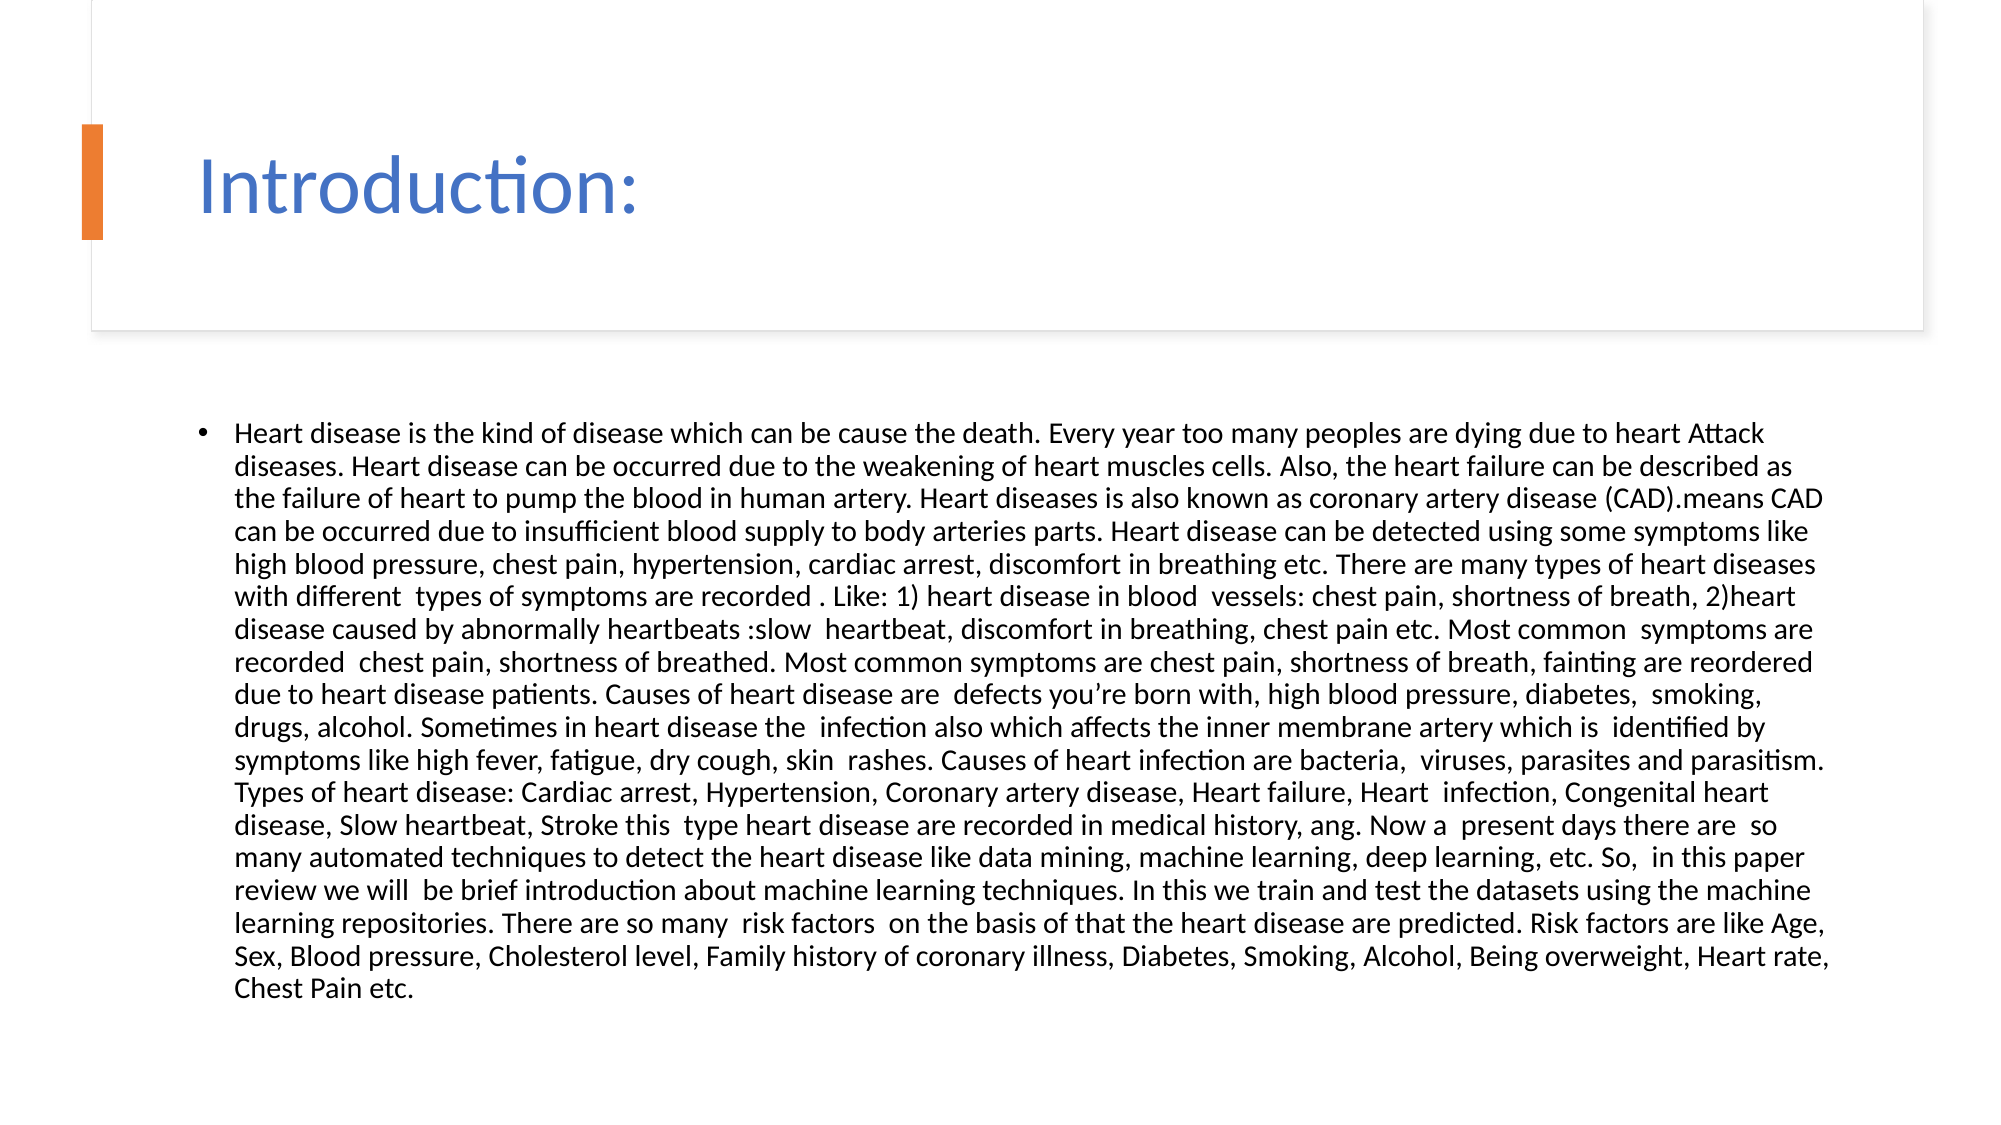

# Introduction:

Heart disease is the kind of disease which can be cause the death. Every year too many peoples are dying due to heart Attack diseases. Heart disease can be occurred due to the weakening of heart muscles cells. Also, the heart failure can be described as the failure of heart to pump the blood in human artery. Heart diseases is also known as coronary artery disease (CAD).means CAD can be occurred due to insufficient blood supply to body arteries parts. Heart disease can be detected using some symptoms like high blood pressure, chest pain, hypertension, cardiac arrest, discomfort in breathing etc. There are many types of heart diseases with different  types of symptoms are recorded . Like: 1) heart disease in blood  vessels: chest pain, shortness of breath, 2)heart disease caused by abnormally heartbeats :slow  heartbeat, discomfort in breathing, chest pain etc. Most common  symptoms are recorded  chest pain, shortness of breathed. Most common symptoms are chest pain, shortness of breath, fainting are reordered due to heart disease patients. Causes of heart disease are  defects you’re born with, high blood pressure, diabetes,  smoking, drugs, alcohol. Sometimes in heart disease the  infection also which affects the inner membrane artery which is  identified by symptoms like high fever, fatigue, dry cough, skin  rashes. Causes of heart infection are bacteria,  viruses, parasites and parasitism. Types of heart disease: Cardiac arrest, Hypertension, Coronary artery disease, Heart failure, Heart  infection, Congenital heart disease, Slow heartbeat, Stroke this  type heart disease are recorded in medical history, ang. Now a  present days there are  so many automated techniques to detect the heart disease like data mining, machine learning, deep learning, etc. So,  in this paper  review we will  be brief introduction about machine learning techniques. In this we train and test the datasets using the machine learning repositories. There are so many  risk factors  on the basis of that the heart disease are predicted. Risk factors are like Age, Sex, Blood pressure, Cholesterol level, Family history of coronary illness, Diabetes, Smoking, Alcohol, Being overweight, Heart rate, Chest Pain etc.